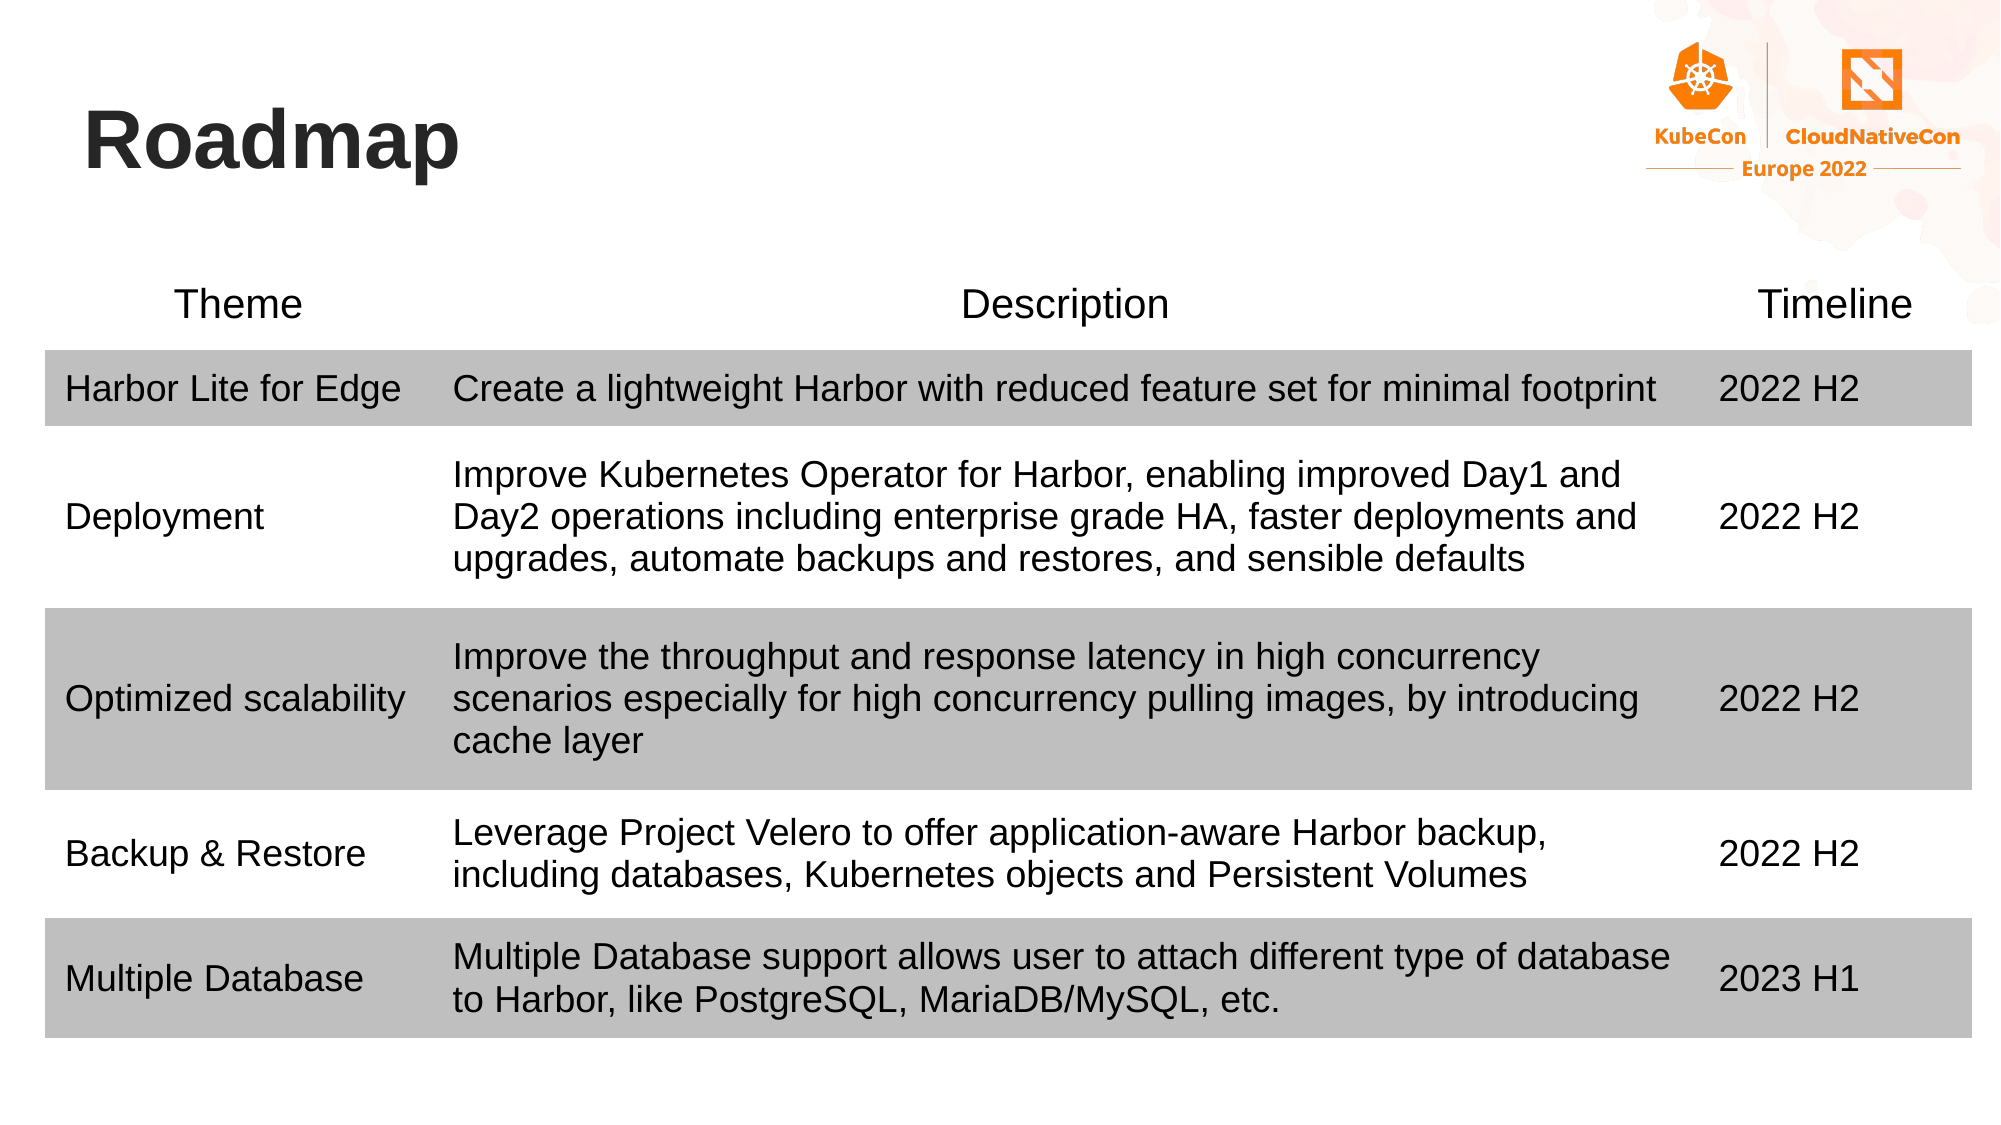

Roadmap
Roadmap
| Theme | Description | Timeline |
| --- | --- | --- |
| Harbor Lite for Edge | Create a lightweight Harbor with reduced feature set for minimal footprint | 2022 H2 |
| Deployment | Improve Kubernetes Operator for Harbor, enabling improved Day1 and Day2 operations including enterprise grade HA, faster deployments and upgrades, automate backups and restores, and sensible defaults | 2022 H2 |
| Optimized scalability | Improve the throughput and response latency in high concurrency scenarios especially for high concurrency pulling images, by introducing cache layer | 2022 H2 |
| Backup & Restore | Leverage Project Velero to offer application-aware Harbor backup, including databases, Kubernetes objects and Persistent Volumes | 2022 H2 |
| Multiple Database | Multiple Database support allows user to attach different type of database to Harbor, like PostgreSQL, MariaDB/MySQL, etc. | 2023 H1 |